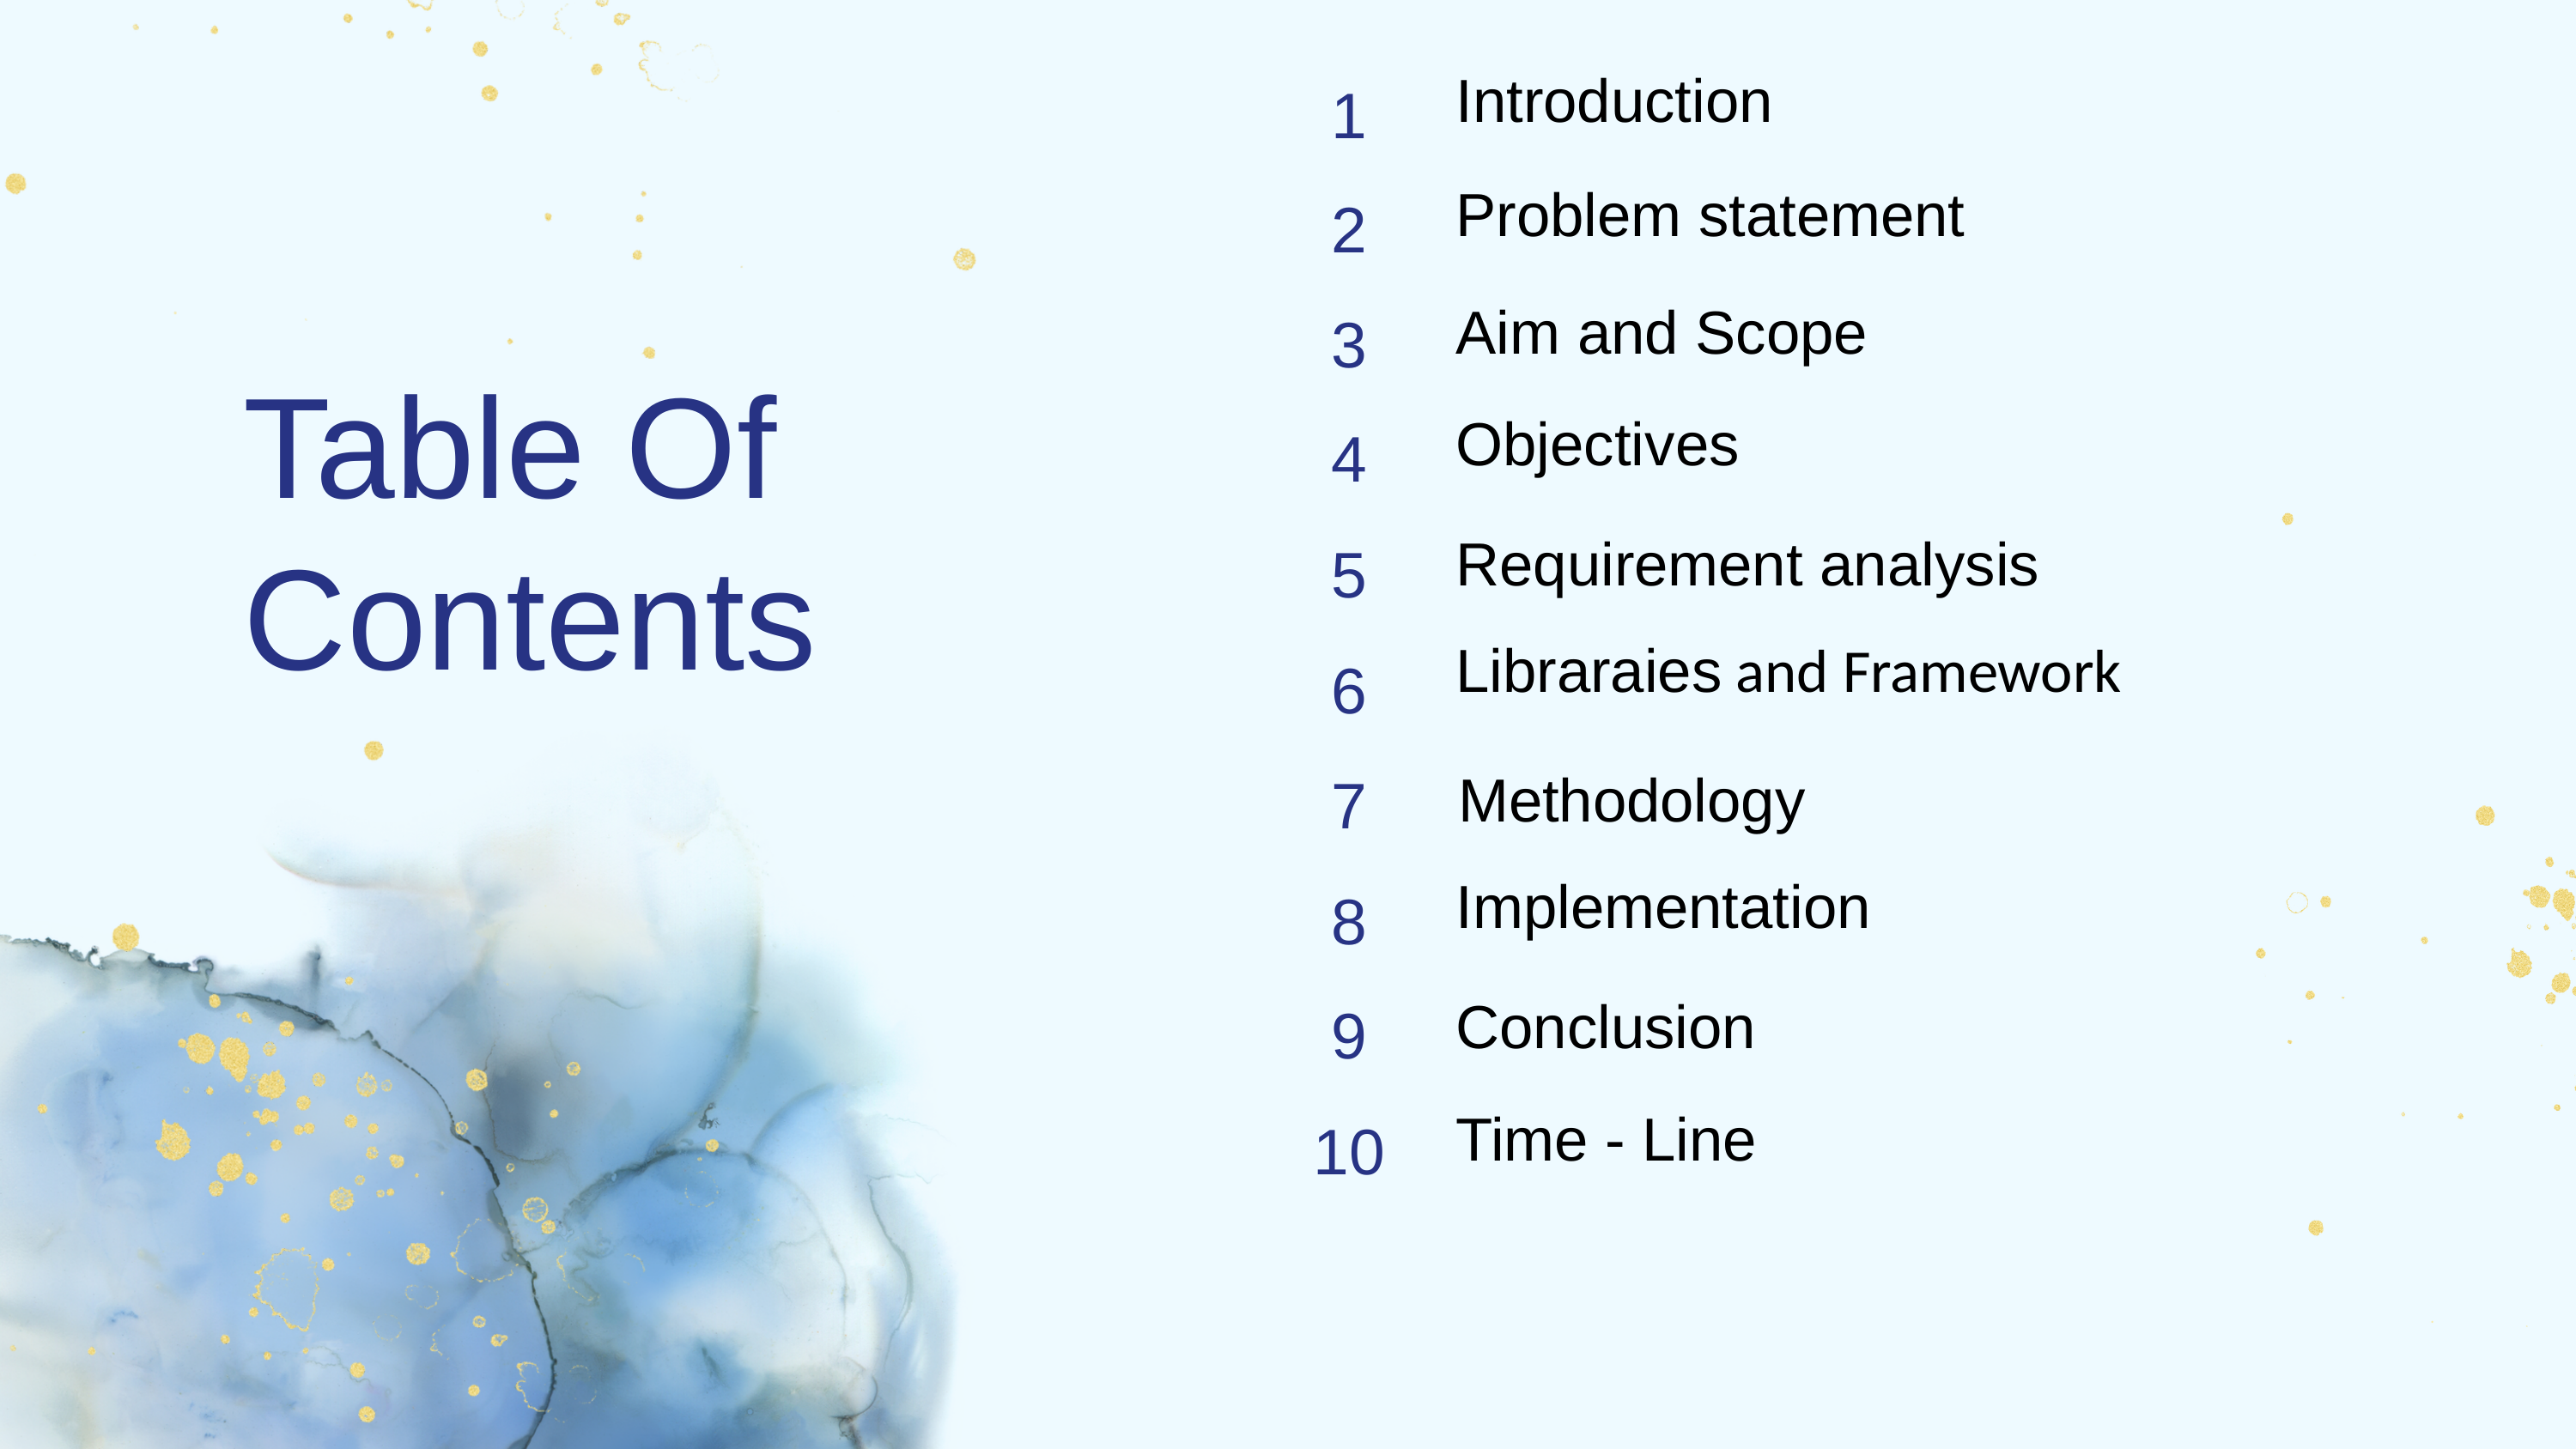

Introduction
1
Problem statement
2
Aim and Scope
3
﻿Table Of Contents
Objectives
4
Requirement analysis
5

6
Libraraies and Framework
Methodology

7
Implementation
8
Conclusion
9
Time - Line
10